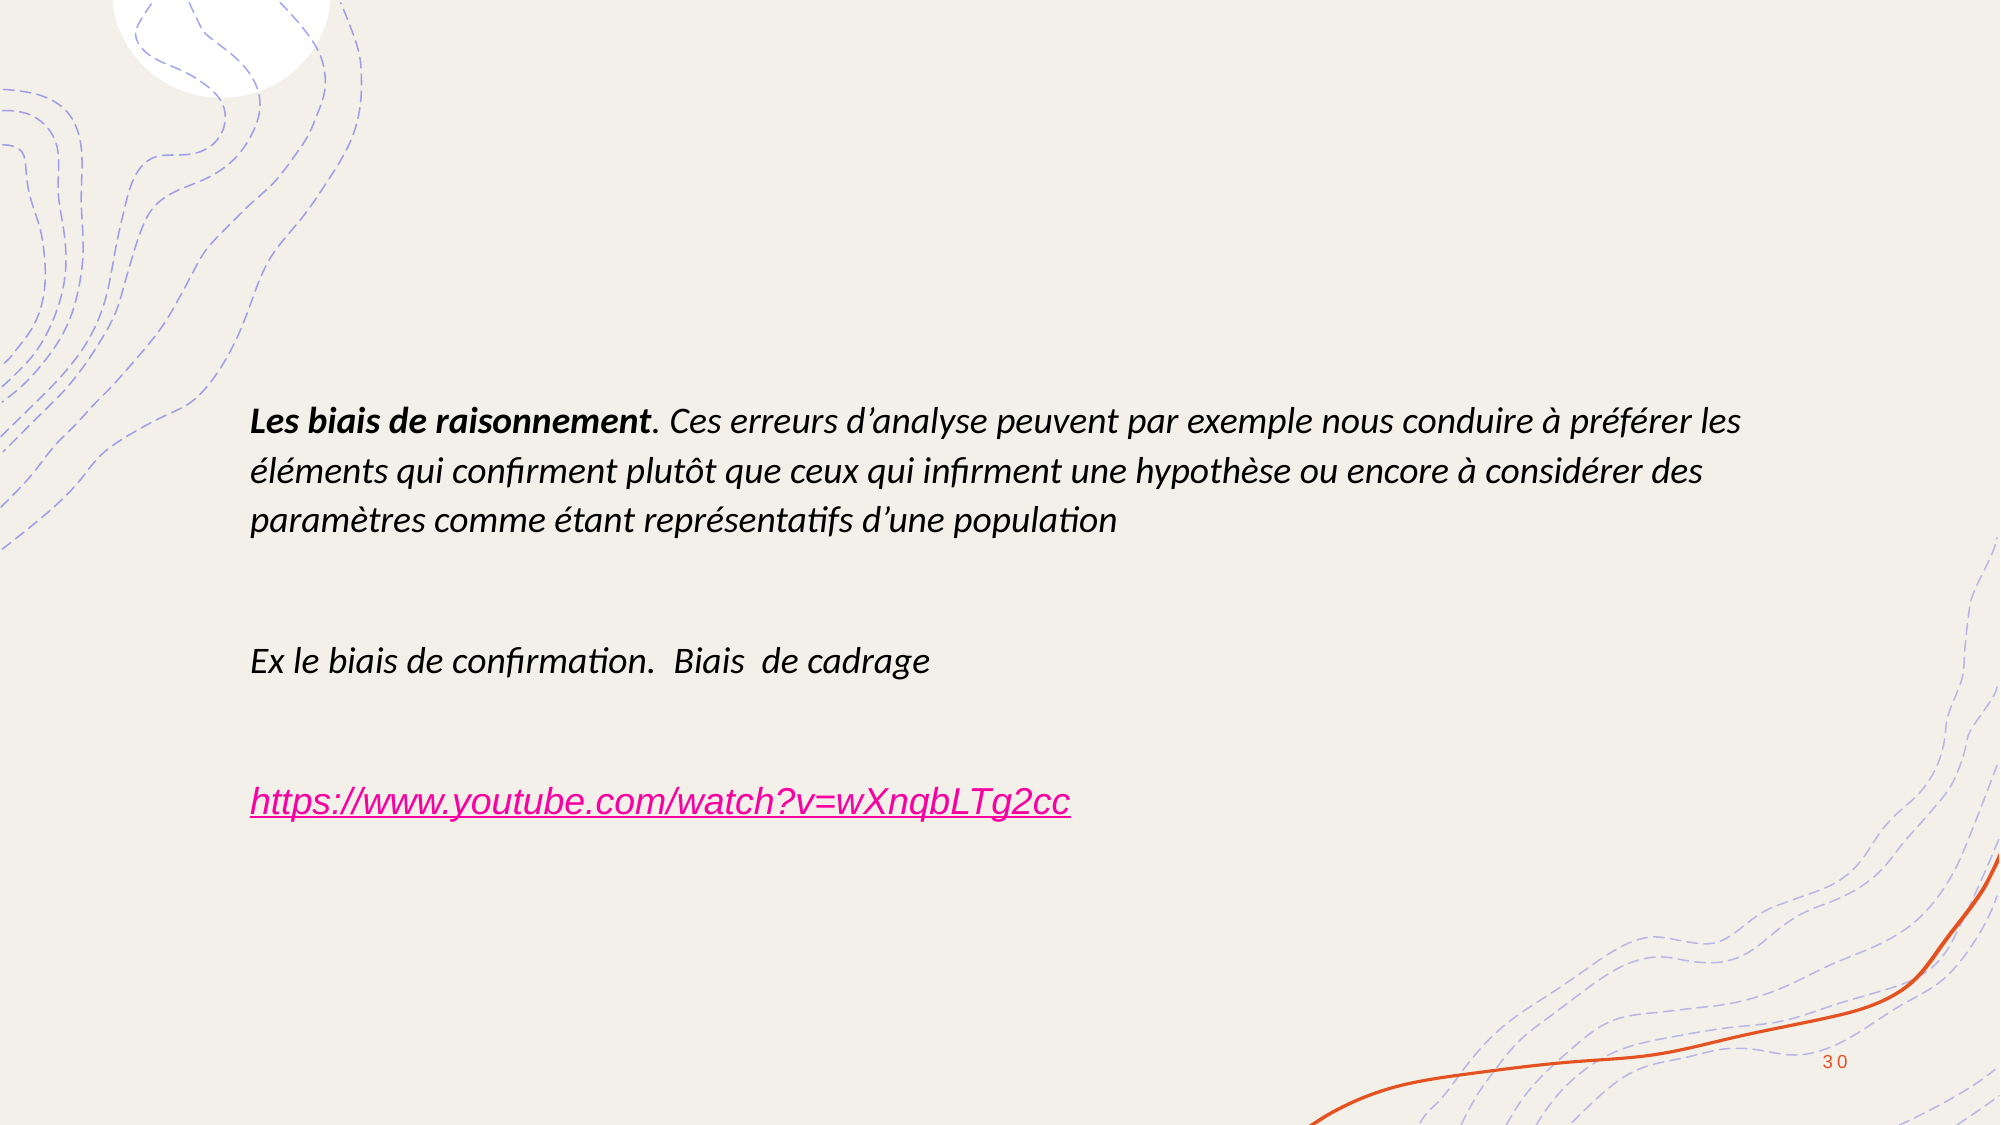

Les biais de raisonnement. Ces erreurs d’analyse peuvent par exemple nous conduire à préférer les éléments qui confirment plutôt que ceux qui infirment une hypothèse ou encore à considérer des paramètres comme étant représentatifs d’une population

Ex le biais de confirmation.  Biais  de cadrage

https://www.youtube.com/watch?v=wXnqbLTg2cc

30